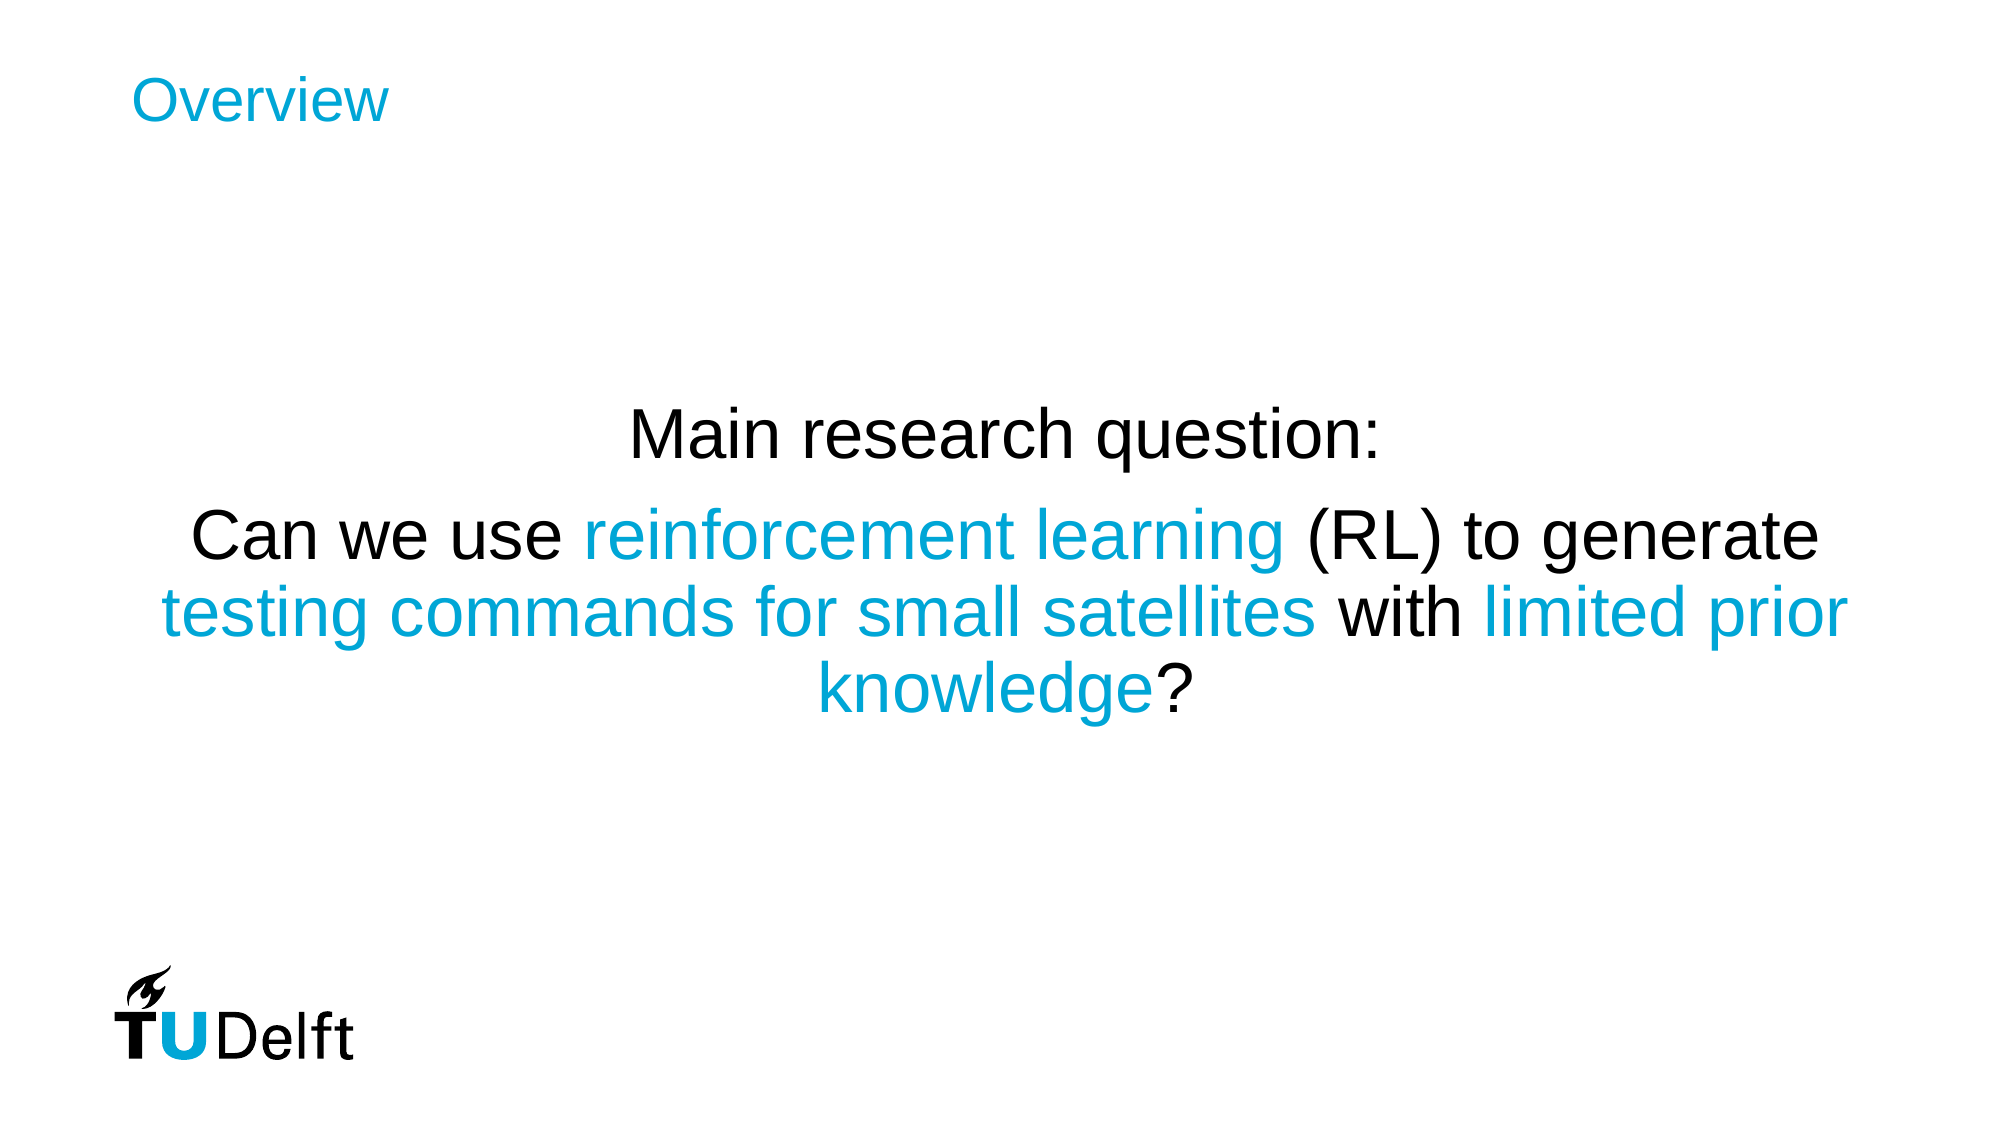

Overview
Main research question:
Can we use reinforcement learning (RL) to generate testing commands for small satellites with limited prior knowledge?